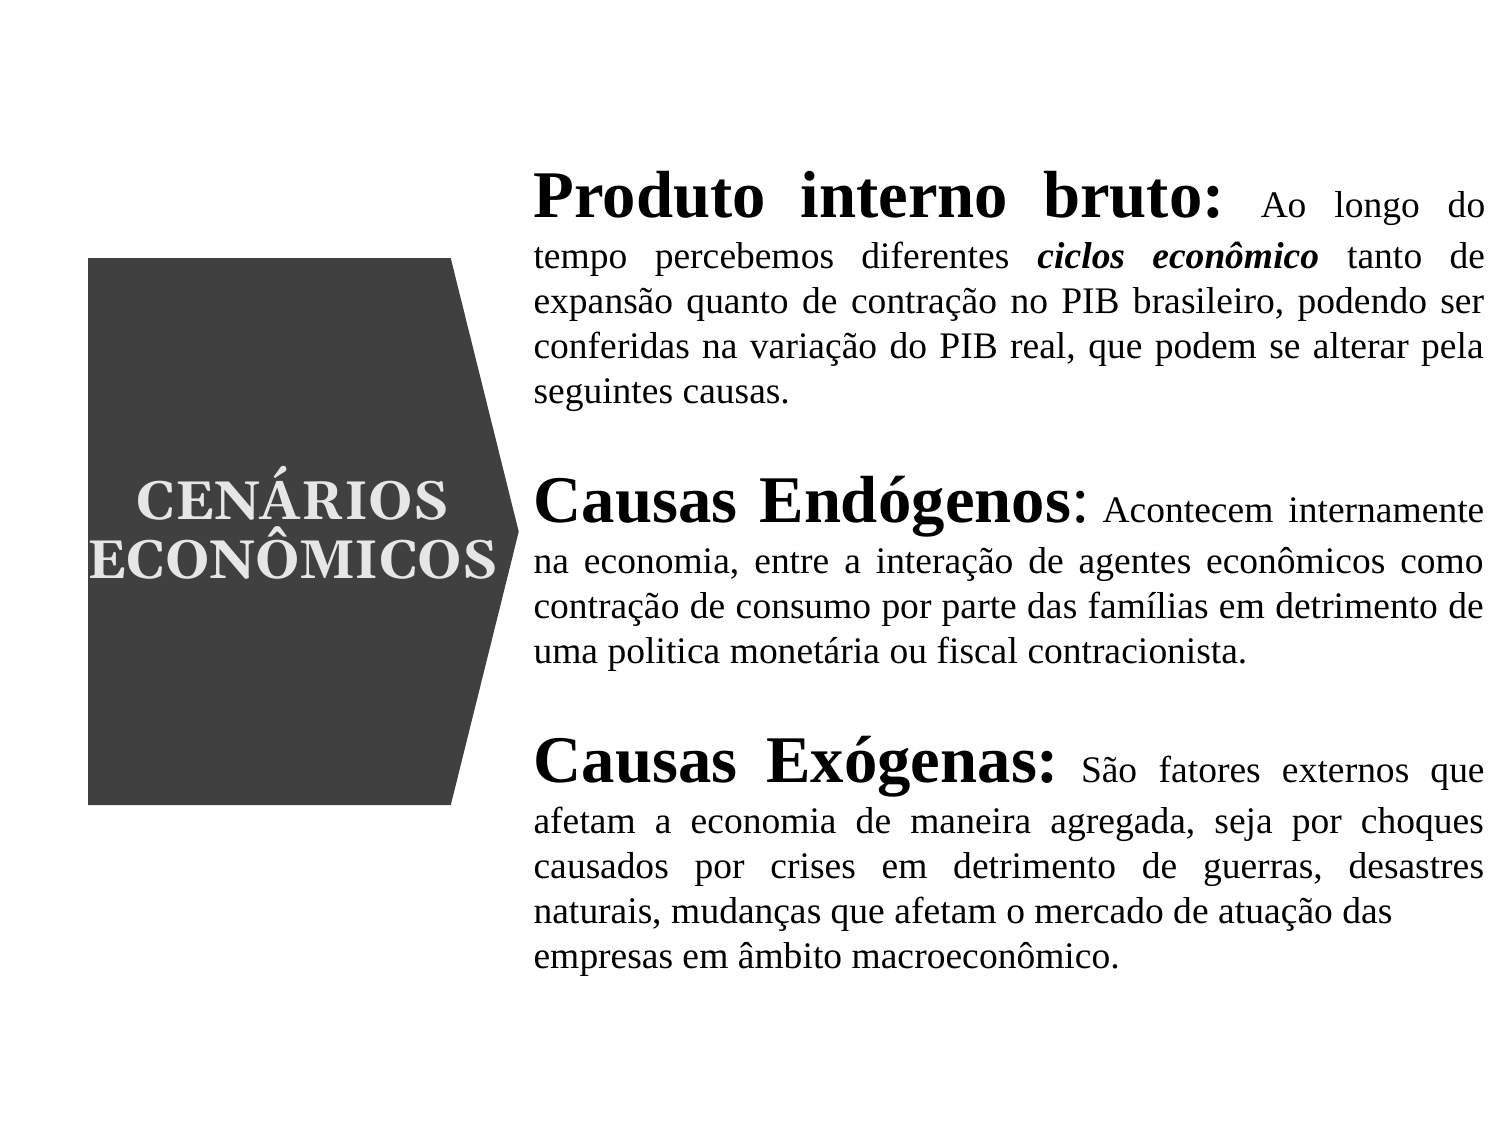

Produto interno bruto: Ao longo do tempo percebemos diferentes ciclos econômico tanto de expansão quanto de contração no PIB brasileiro, podendo ser conferidas na variação do PIB real, que podem se alterar pela seguintes causas.

Causas Endógenos: Acontecem internamente na economia, entre a interação de agentes econômicos como contração de consumo por parte das famílias em detrimento de uma politica monetária ou fiscal contracionista.

Causas Exógenas: São fatores externos que afetam a economia de maneira agregada, seja por choques causados por crises em detrimento de guerras, desastres naturais, mudanças que afetam o mercado de atuação das
empresas em âmbito macroeconômico.

# CENÁRIOS ECONÔMICOS